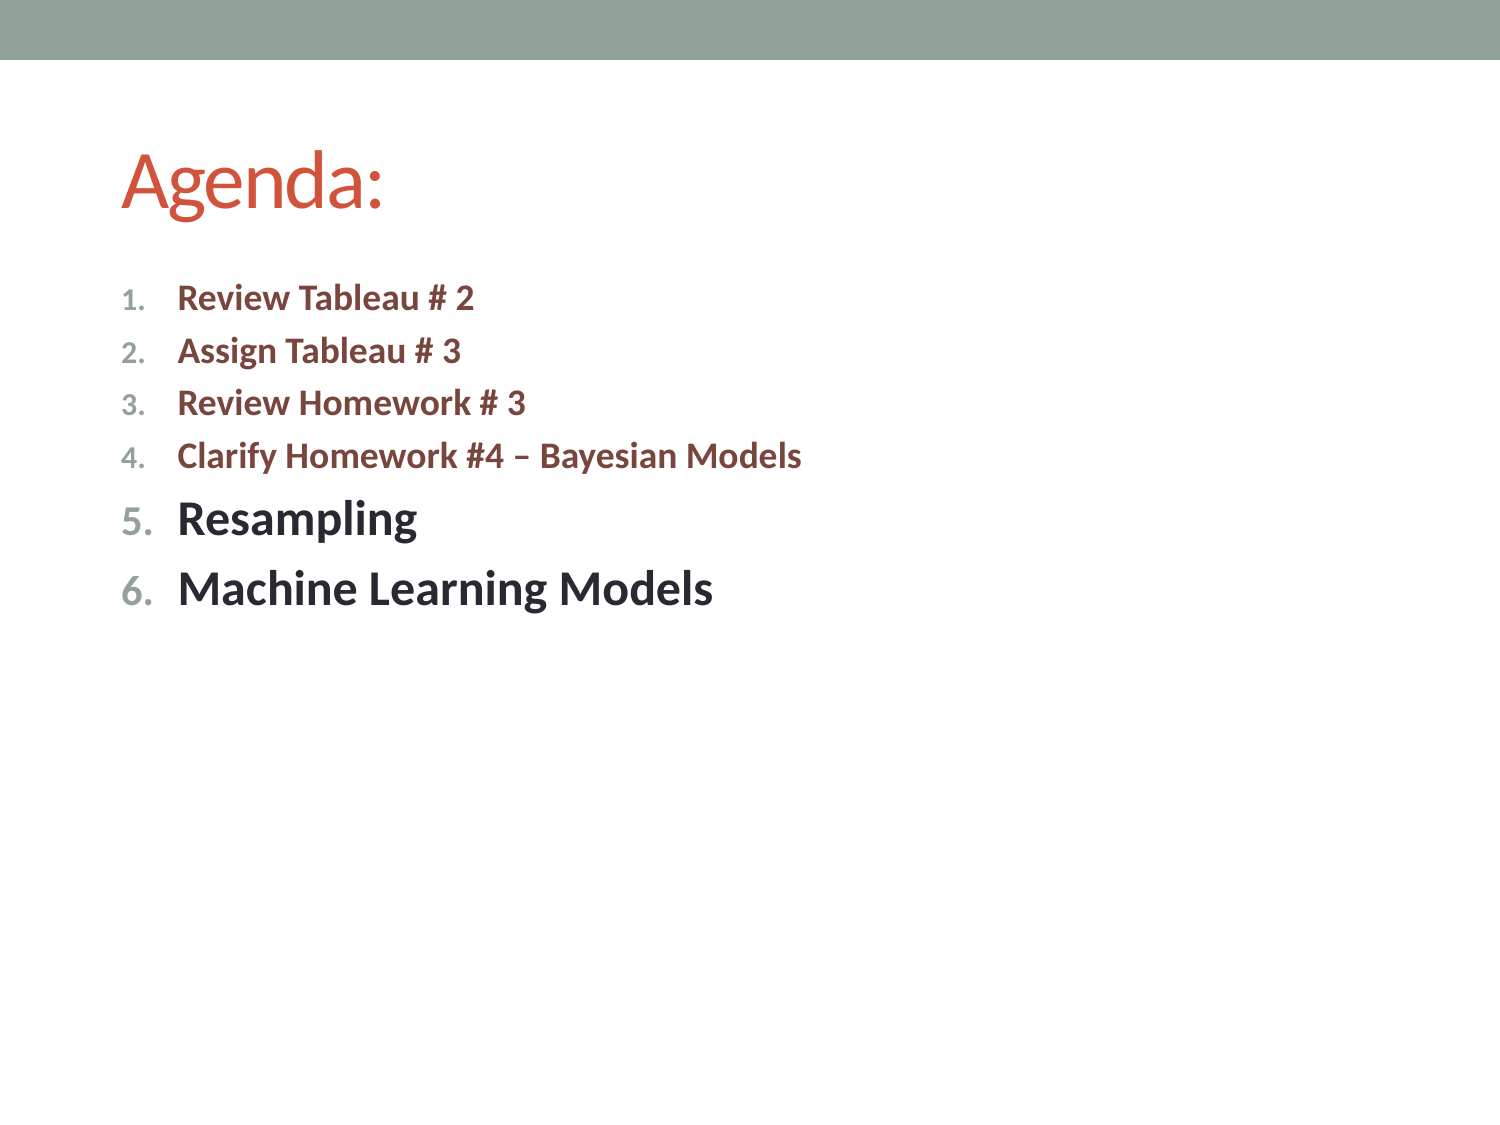

# Agenda:

Review Tableau # 2
Assign Tableau # 3
Review Homework # 3
Clarify Homework #4 – Bayesian Models
Resampling
Machine Learning Models